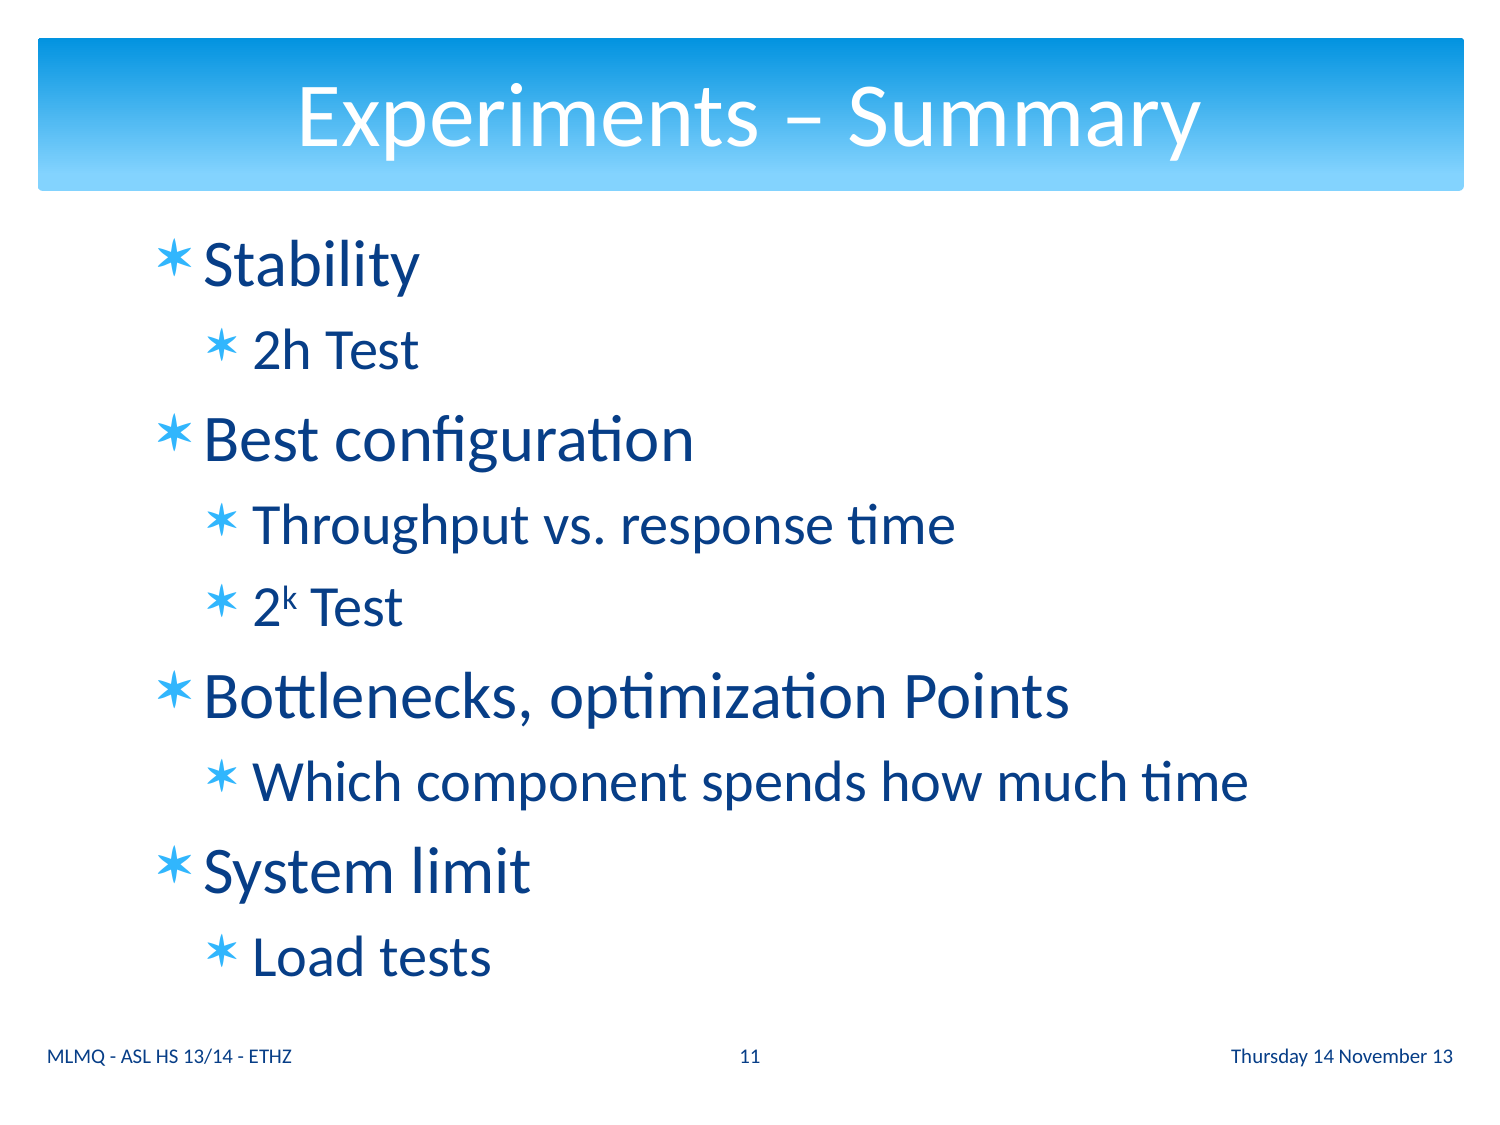

# Experiments – Summary
Stability
2h Test
Best configuration
Throughput vs. response time
2k Test
Bottlenecks, optimization Points
Which component spends how much time
System limit
Load tests
11
MLMQ - ASL HS 13/14 - ETHZ
Thursday 14 November 13